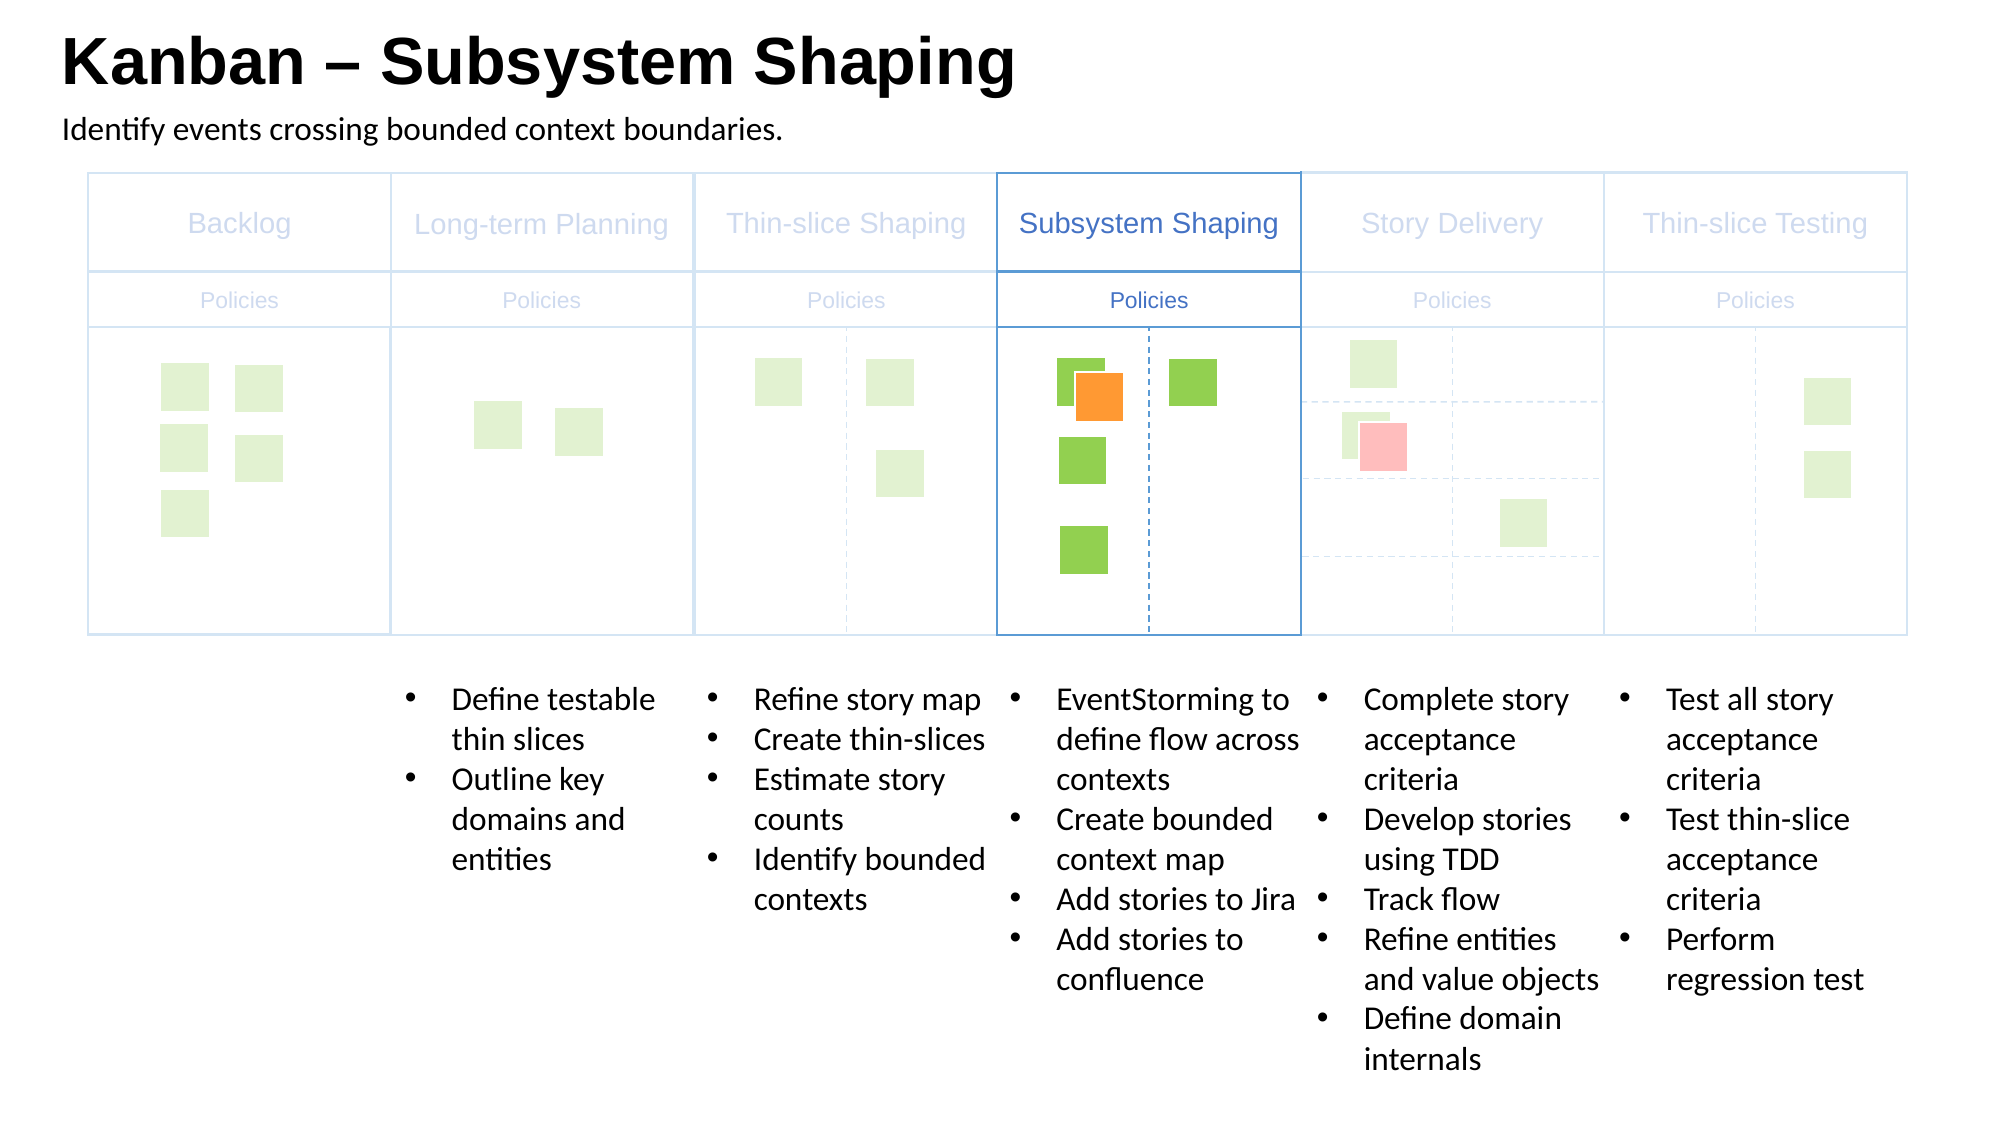

Kanban – Subsystem Shaping
Identify events crossing bounded context boundaries.

Story Delivery
Thin-slice Testing

Thin-slice Shaping
Subsystem Shaping
Backlog

Long-term Planning
Policies
Policies
Policies
Policies
Policies
Policies

Define testable thin slices
Outline key domains and entities
Refine story map
Create thin-slices
Estimate story counts
Identify bounded contexts
EventStorming to define flow across contexts
Create bounded context map
Add stories to Jira
Add stories to confluence
Complete story acceptance criteria
Develop stories using TDD
Track flow
Refine entities and value objects
Define domain internals

Test all story acceptance criteria
Test thin-slice acceptance criteria
Perform regression test